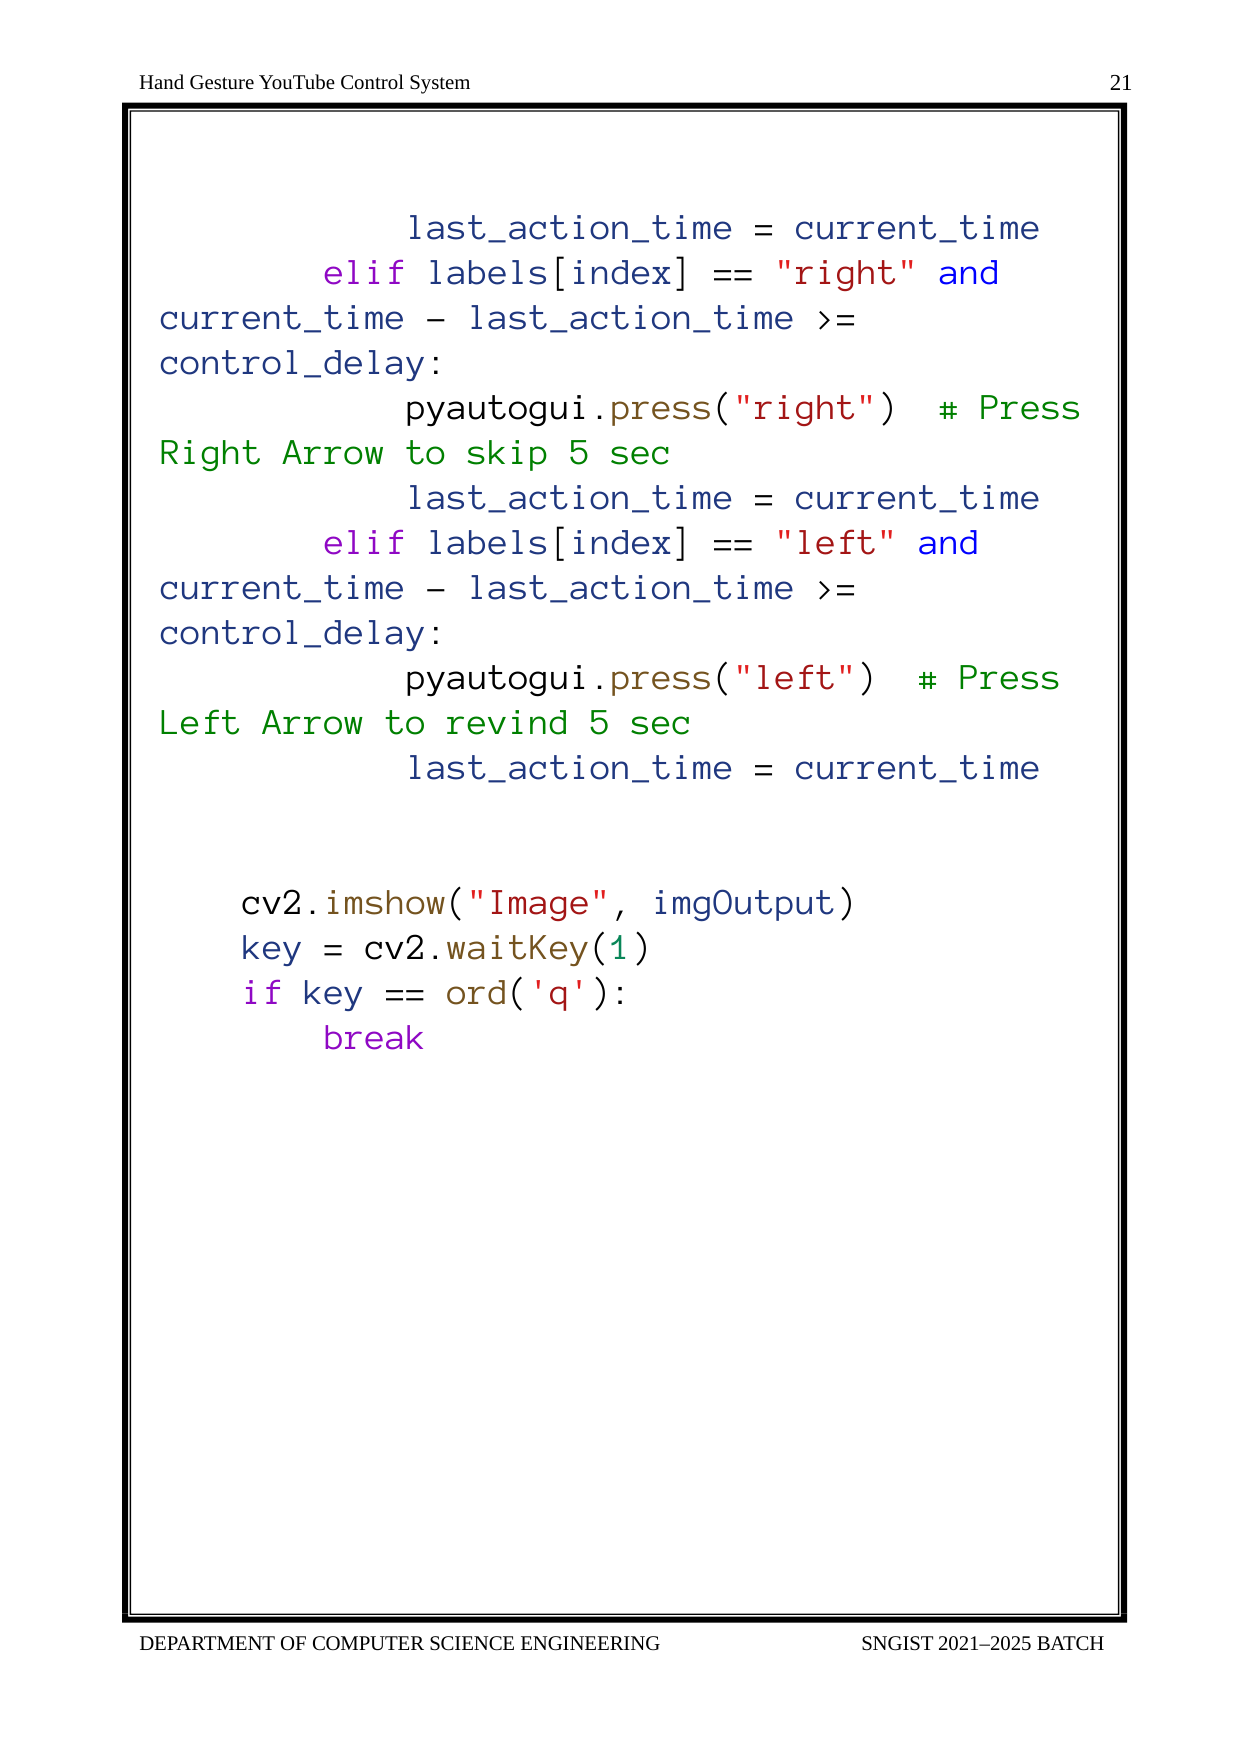

21
Hand Gesture YouTube Control System

            last_action_time = current_time
        elif labels[index] == "right" and current_time - last_action_time >= control_delay:
            pyautogui.press("right")  # Press Right Arrow to skip 5 sec
            last_action_time = current_time
        elif labels[index] == "left" and current_time - last_action_time >= control_delay:
            pyautogui.press("left")  # Press Left Arrow to revind 5 sec
            last_action_time = current_time
    cv2.imshow("Image", imgOutput)
    key = cv2.waitKey(1)
    if key == ord('q'):
        break

DEPARTMENT OF COMPUTER SCIENCE ENGINEERING
SNGIST 2021–2025 BATCH